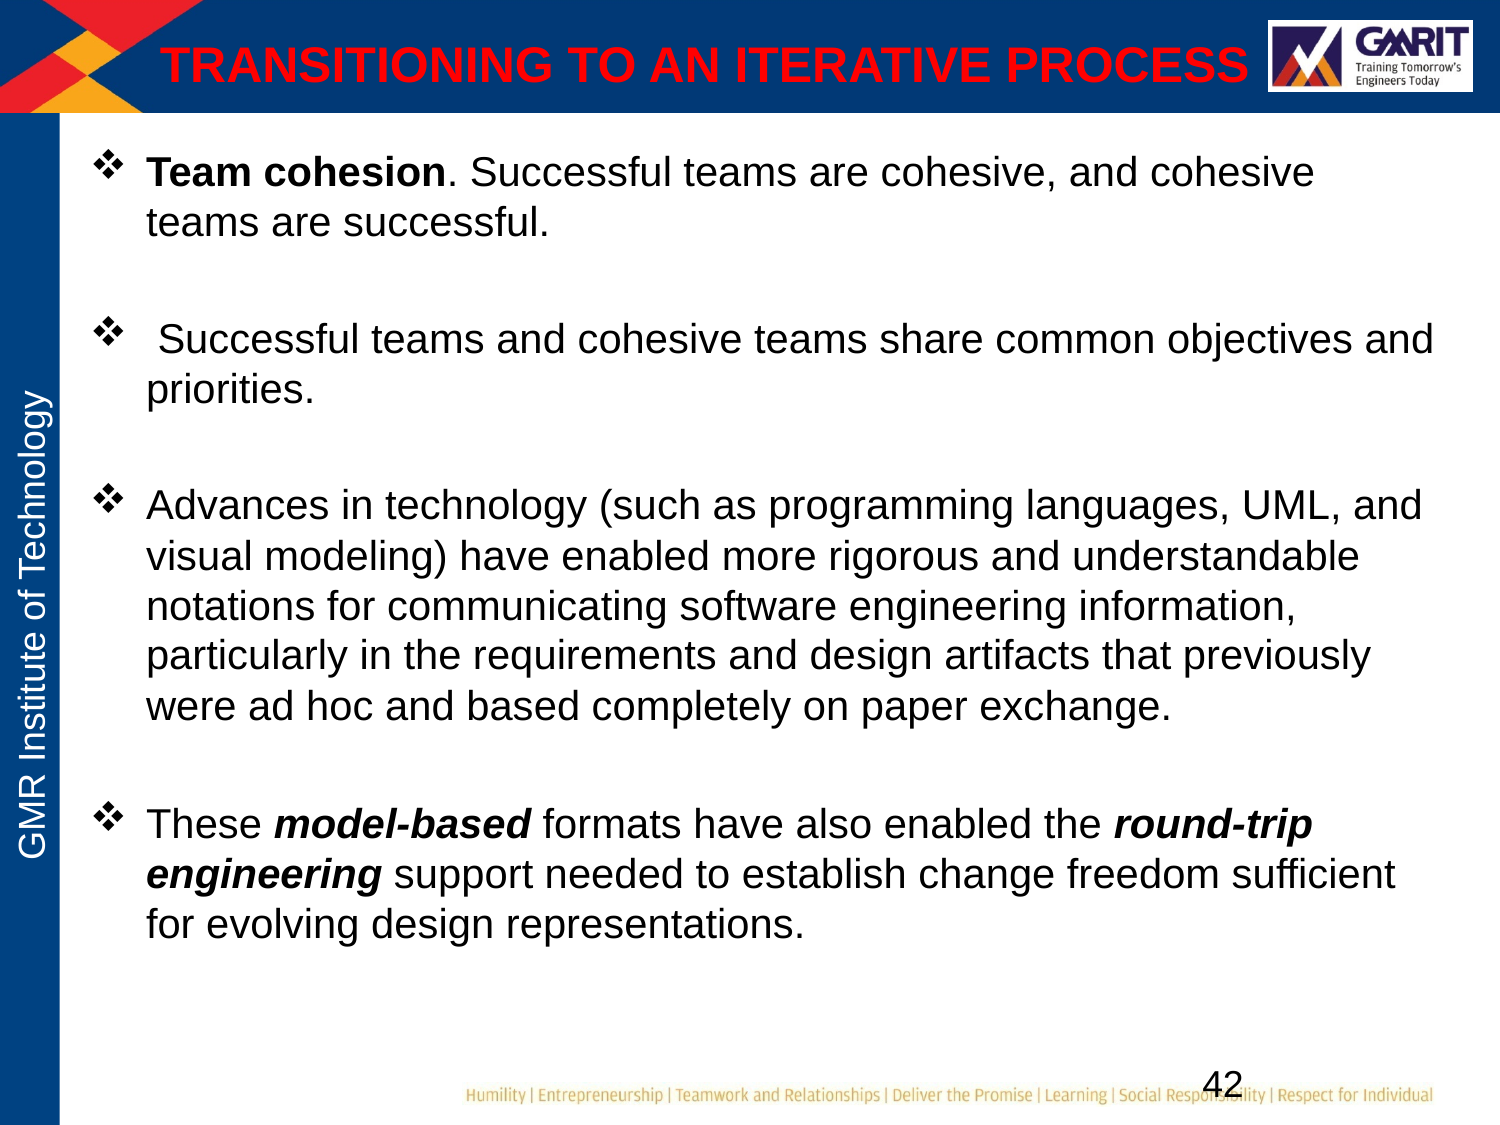

# TRANSITIONING TO AN ITERATIVE PROCESS
Team cohesion. Successful teams are cohesive, and cohesive teams are successful.

 Successful teams and cohesive teams share common objectives and priorities.

Advances in technology (such as programming languages, UML, and visual modeling) have enabled more rigorous and understandable notations for communicating software engineering information, particularly in the requirements and design artifacts that previously were ad hoc and based completely on paper exchange.

These model-based formats have also enabled the round-trip engineering support needed to establish change freedom sufficient for evolving design representations.
42